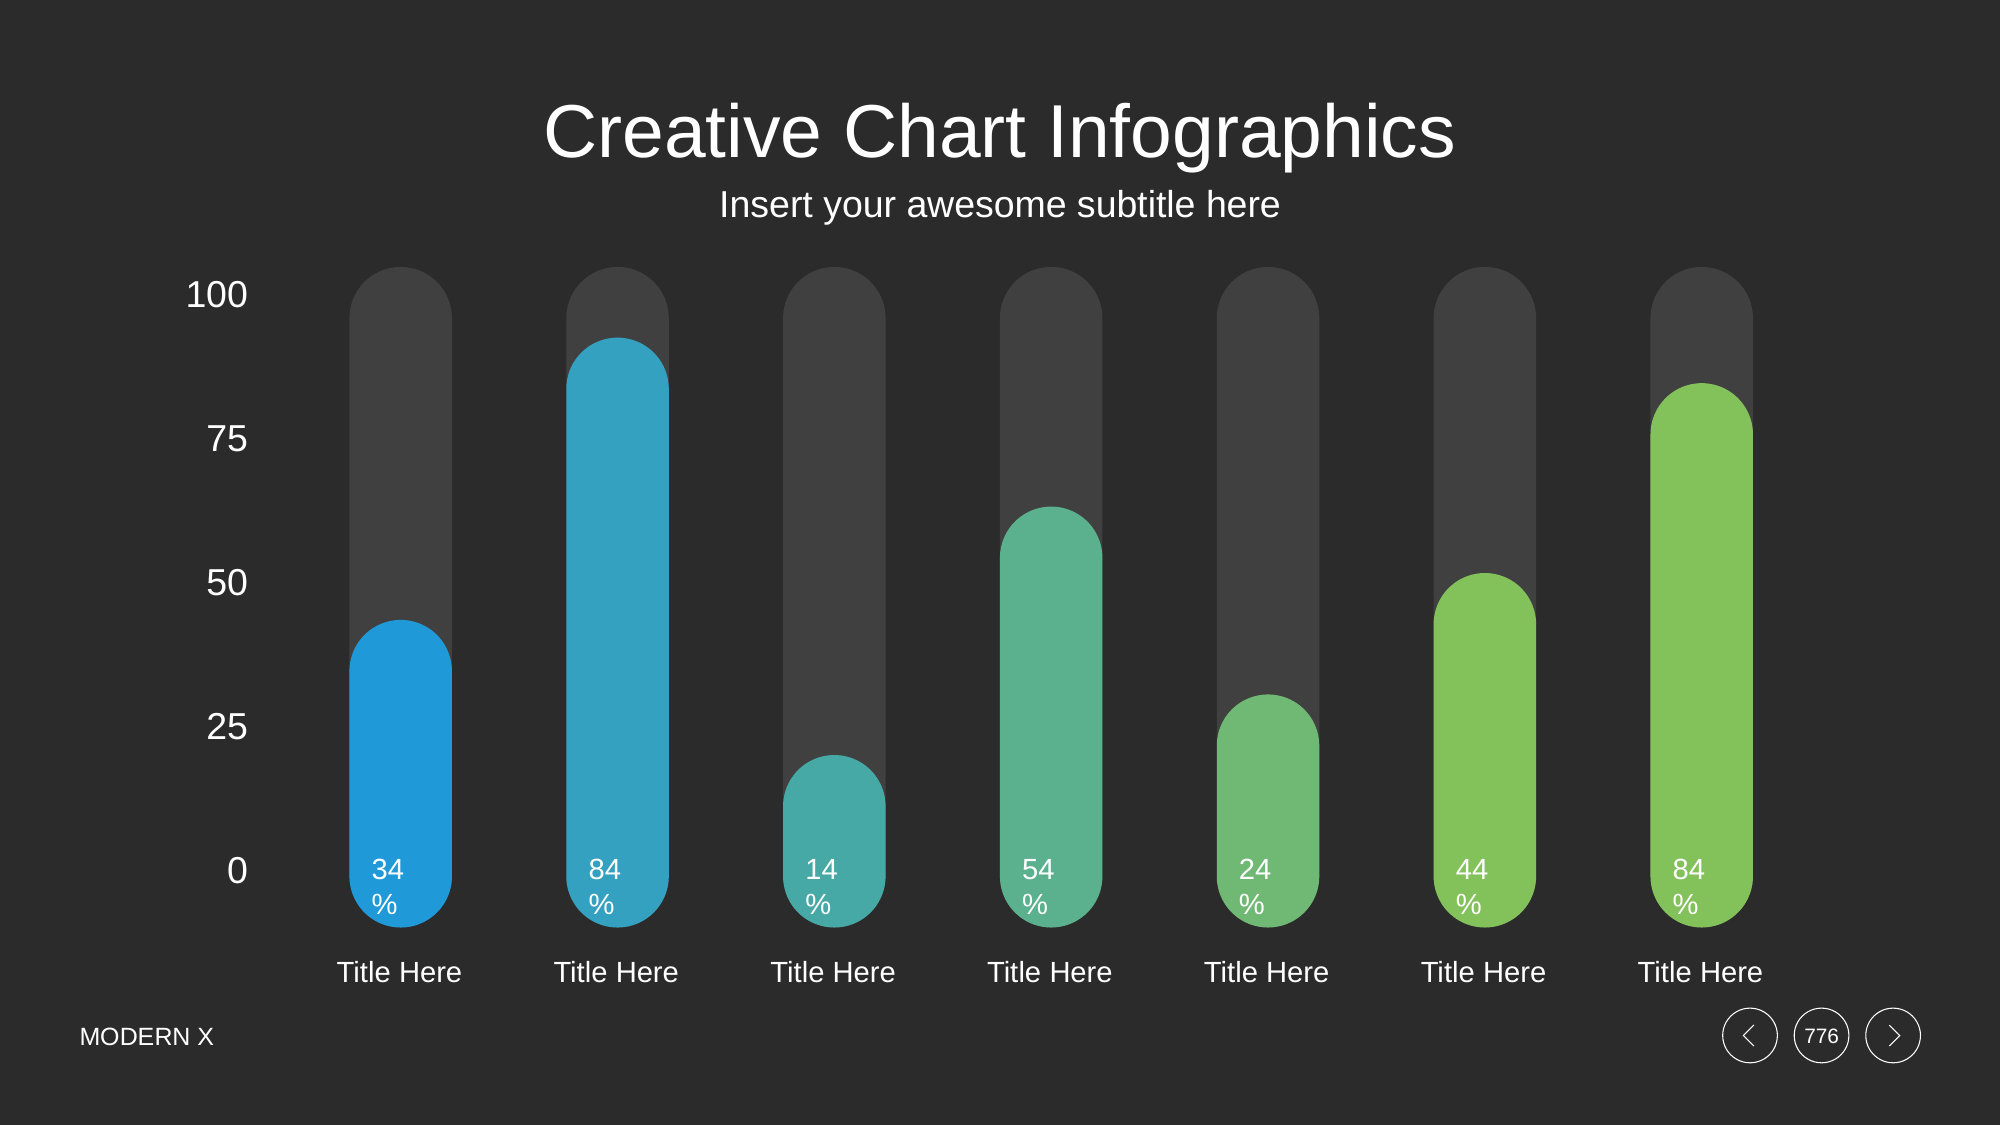

# Creative Chart Infographics
Insert your awesome subtitle here

100

84%

84%
75

54%

50

44%

34%

24%
25

14%
0
Title Here
Title Here
Title Here
Title Here
Title Here
Title Here
Title Here